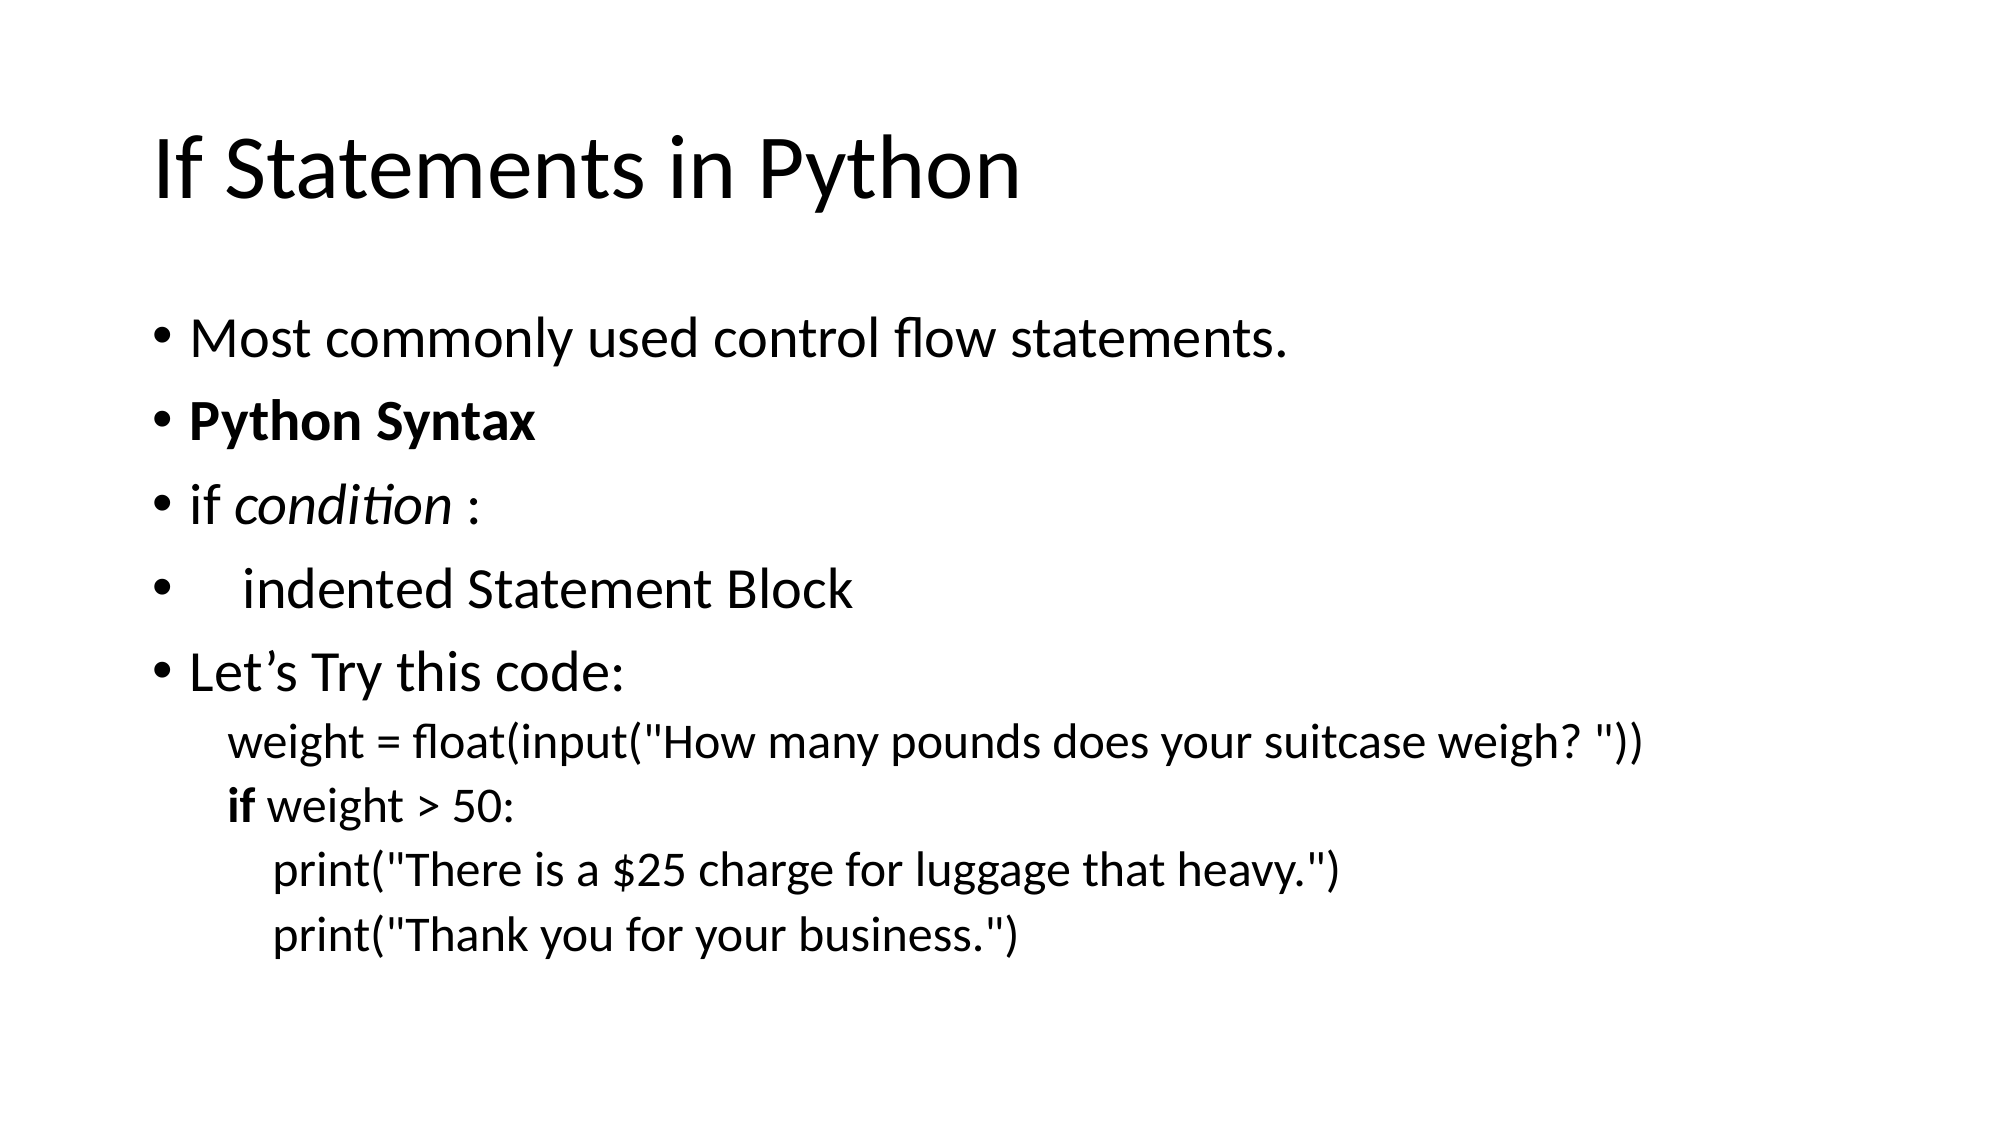

# If Statements in Python
Most commonly used control flow statements.
Python Syntax
if condition :
    indented Statement Block
Let’s Try this code:
weight = float(input("How many pounds does your suitcase weigh? "))
if weight > 50:
    print("There is a $25 charge for luggage that heavy.")
    print("Thank you for your business.")